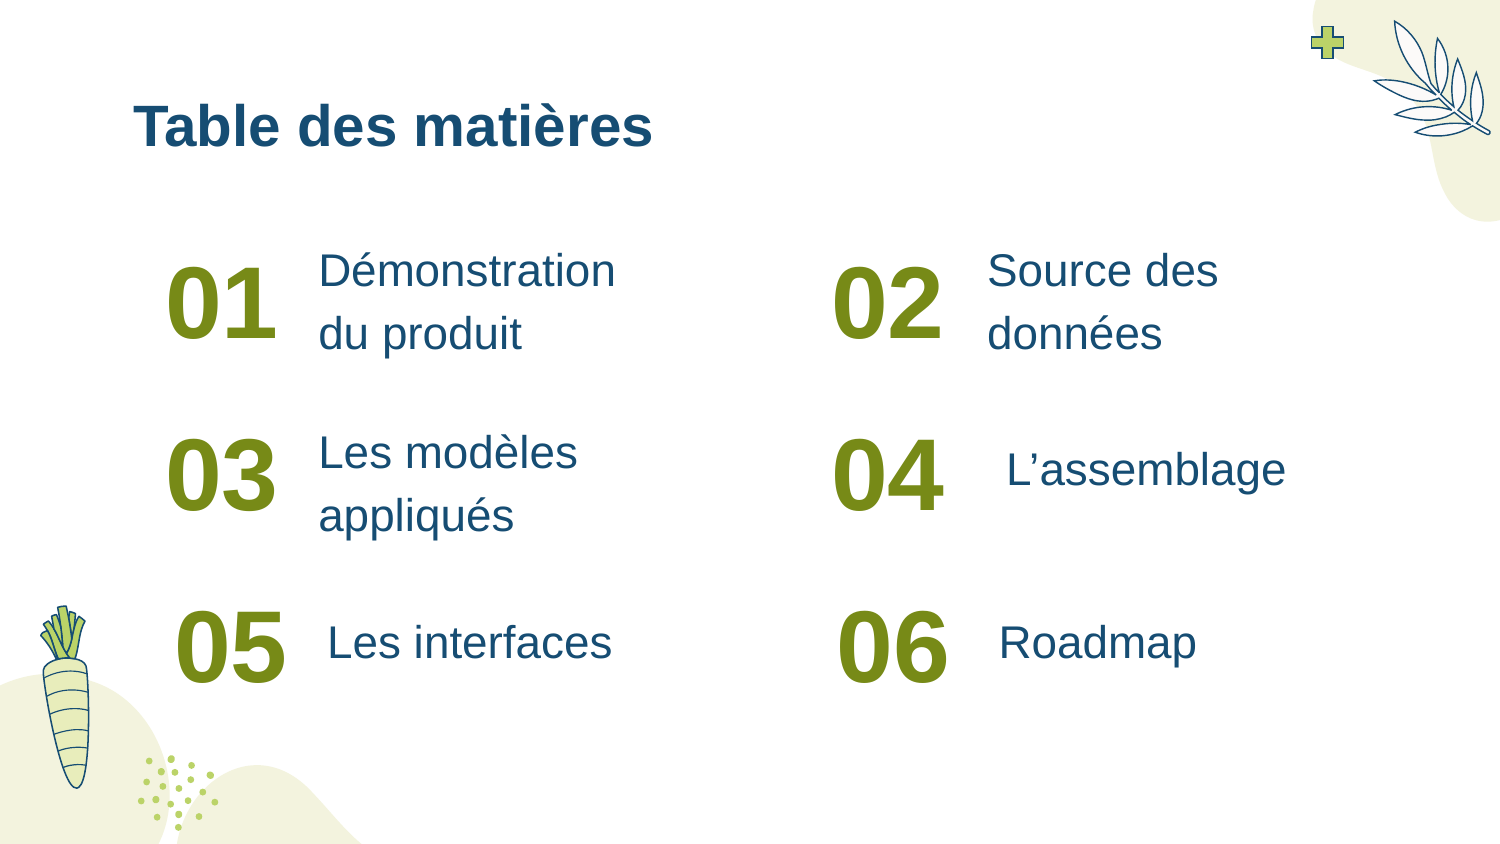

# Table des matières
01
02
Démonstration du produit
Source des données
03
04
L’assemblage
Les modèles appliqués
05
06
Les interfaces
Roadmap